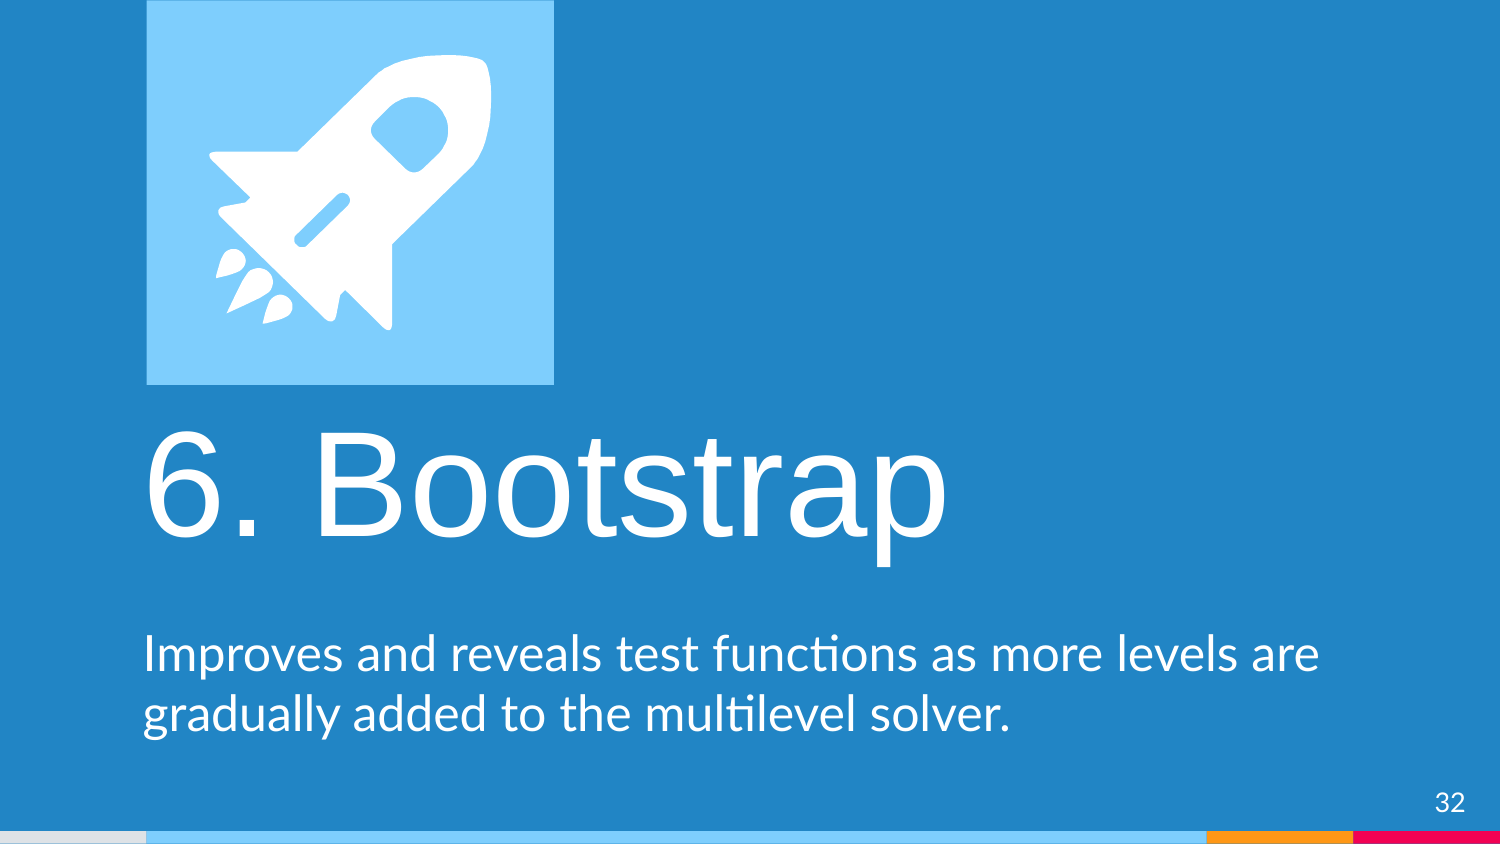

6. Bootstrap
Improves and reveals test functions as more levels are gradually added to the multilevel solver.
32